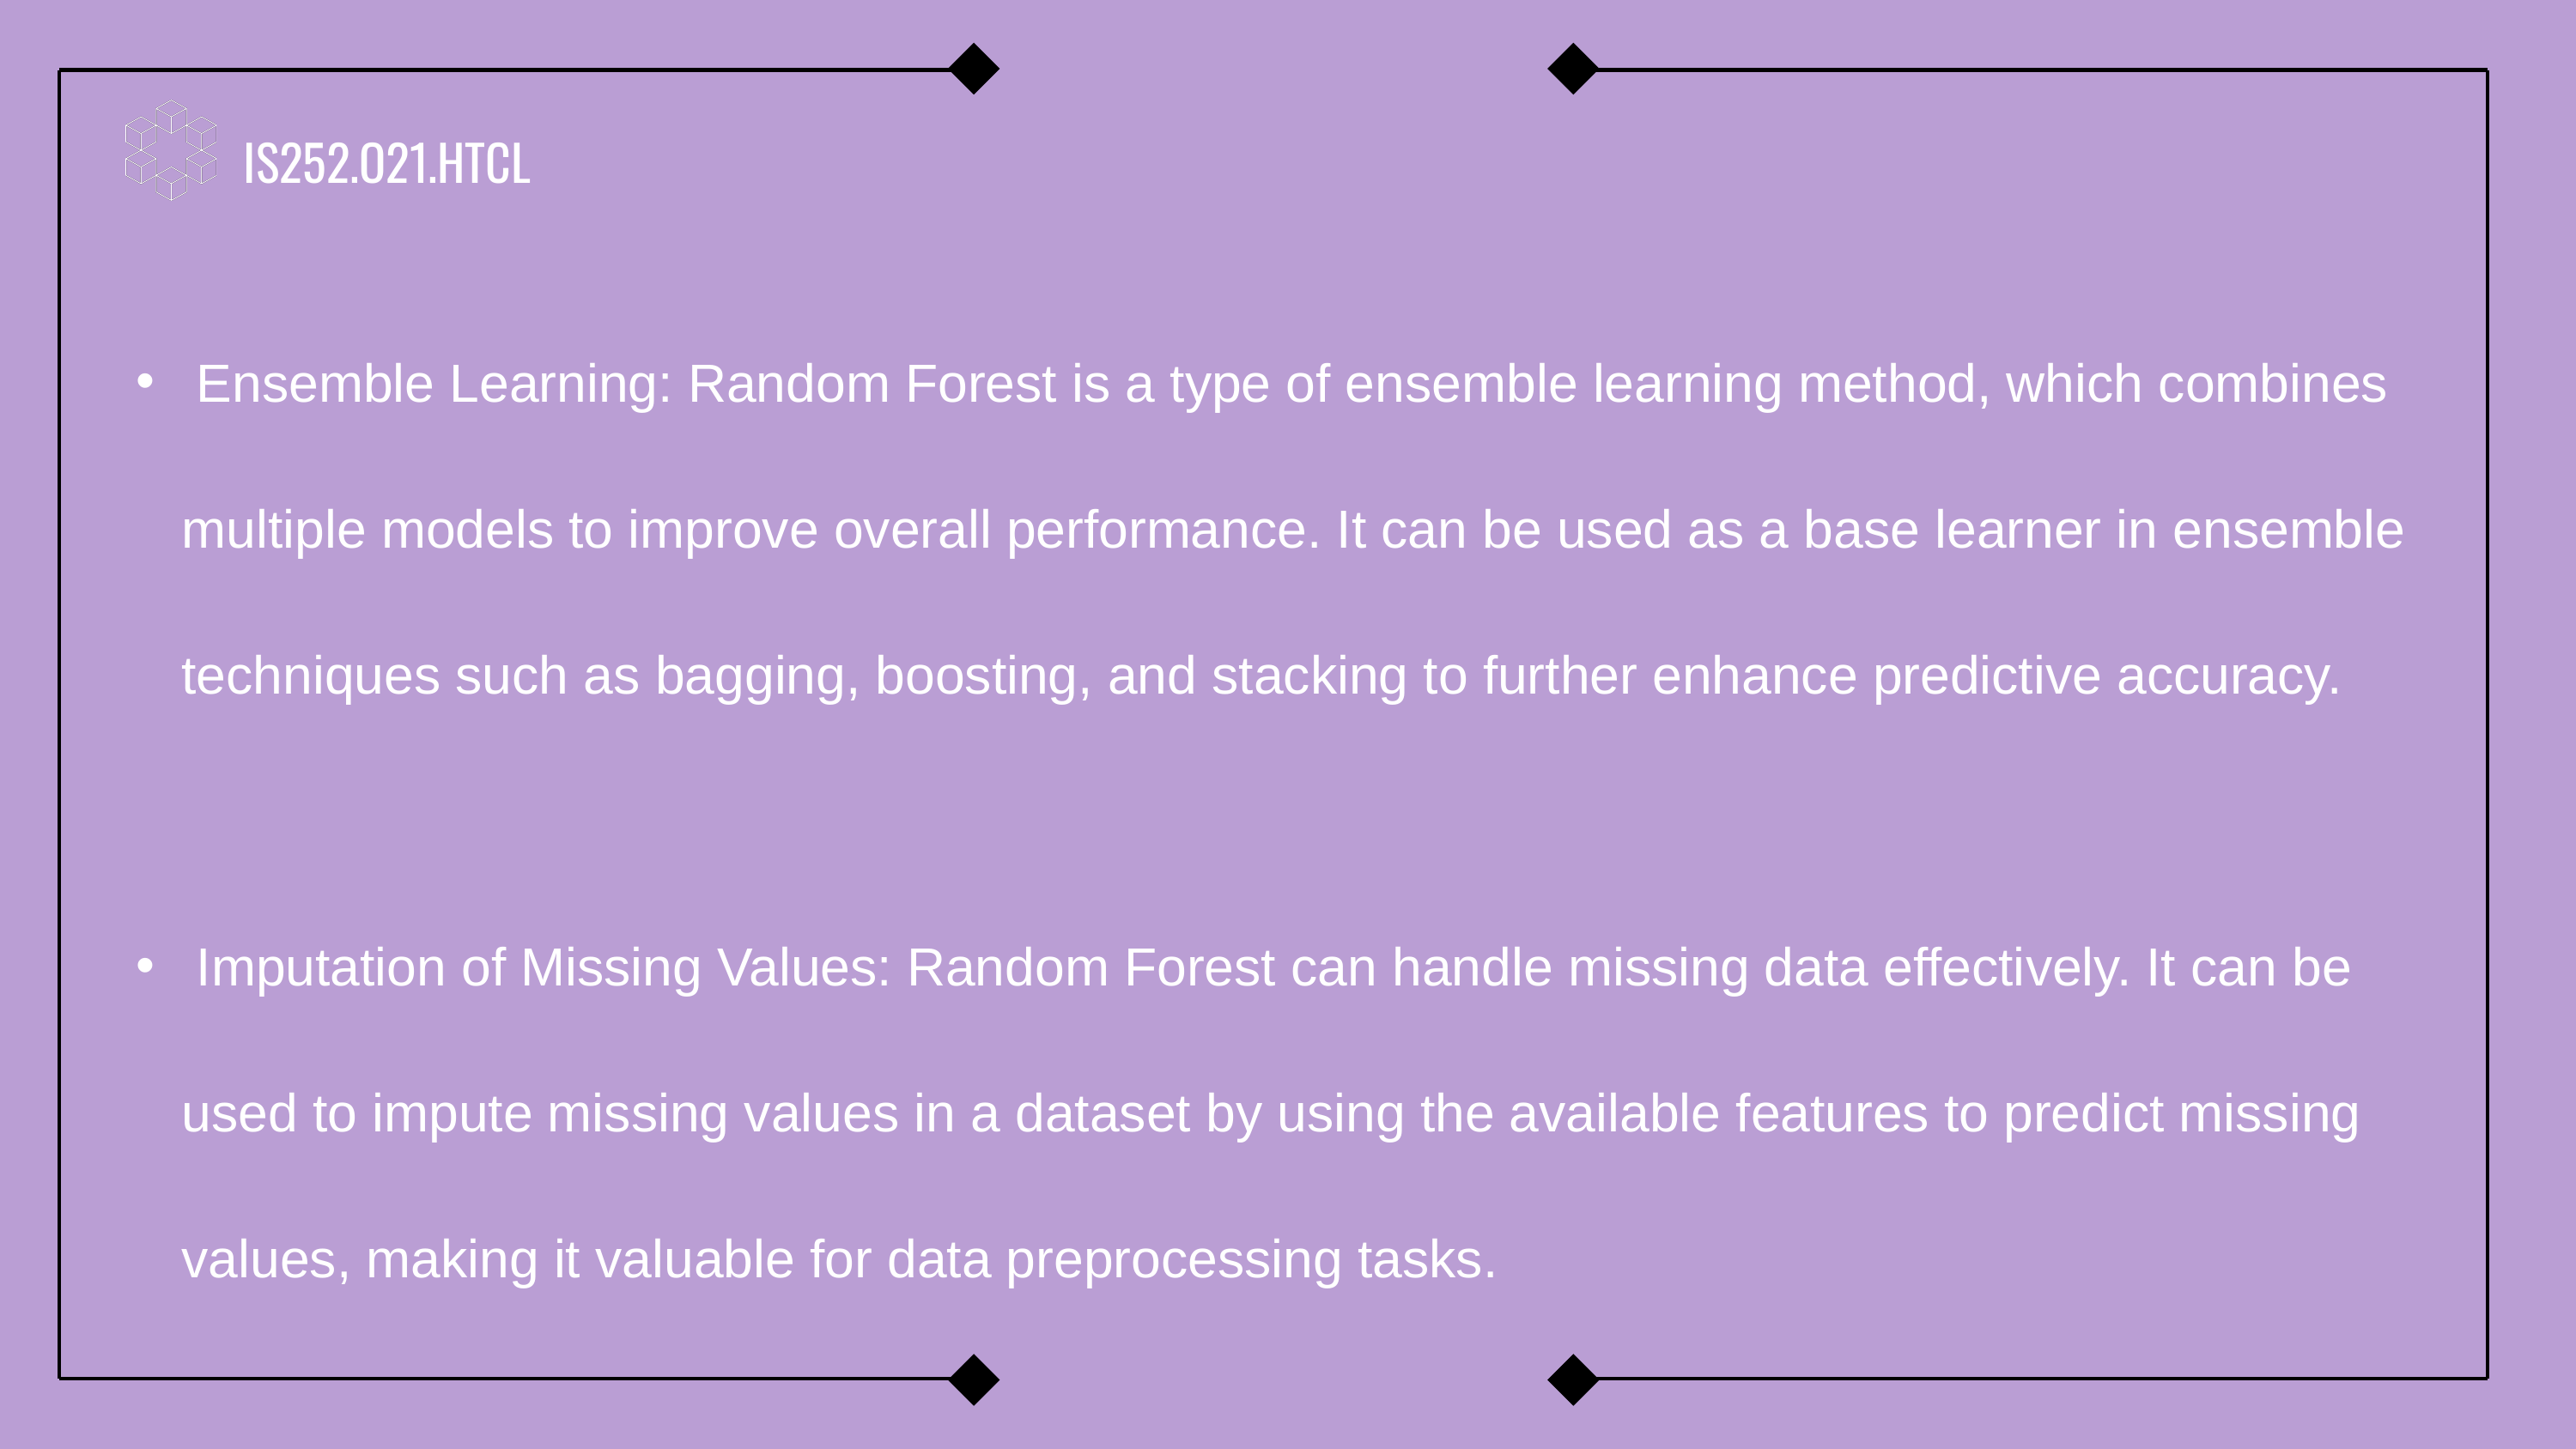

IS252.O21.HTCL
 Ensemble Learning: Random Forest is a type of ensemble learning method, which combines multiple models to improve overall performance. It can be used as a base learner in ensemble techniques such as bagging, boosting, and stacking to further enhance predictive accuracy.

 Imputation of Missing Values: Random Forest can handle missing data effectively. It can be used to impute missing values in a dataset by using the available features to predict missing values, making it valuable for data preprocessing tasks.